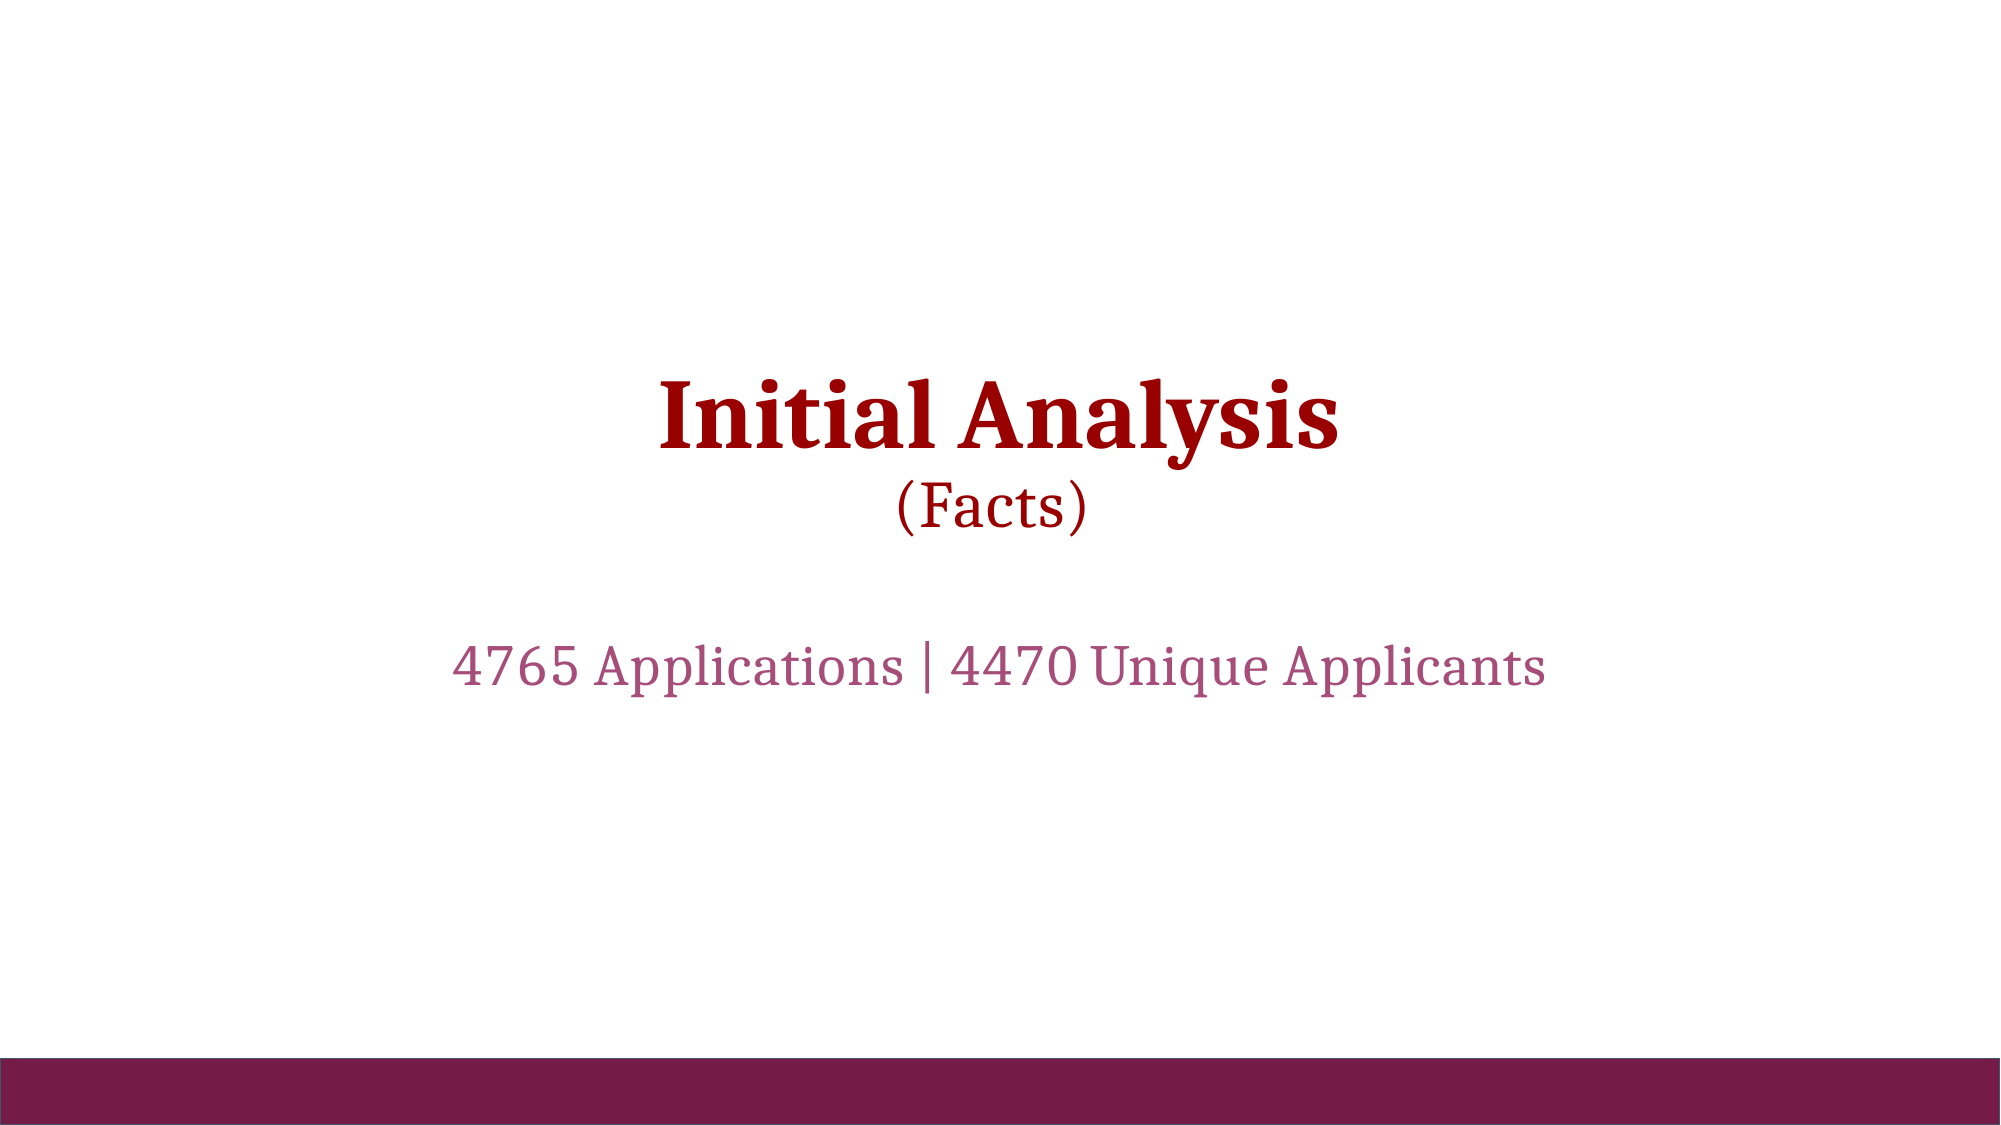

Initial Analysis
(Facts)

4765 Applications | 4470 Unique Applicants